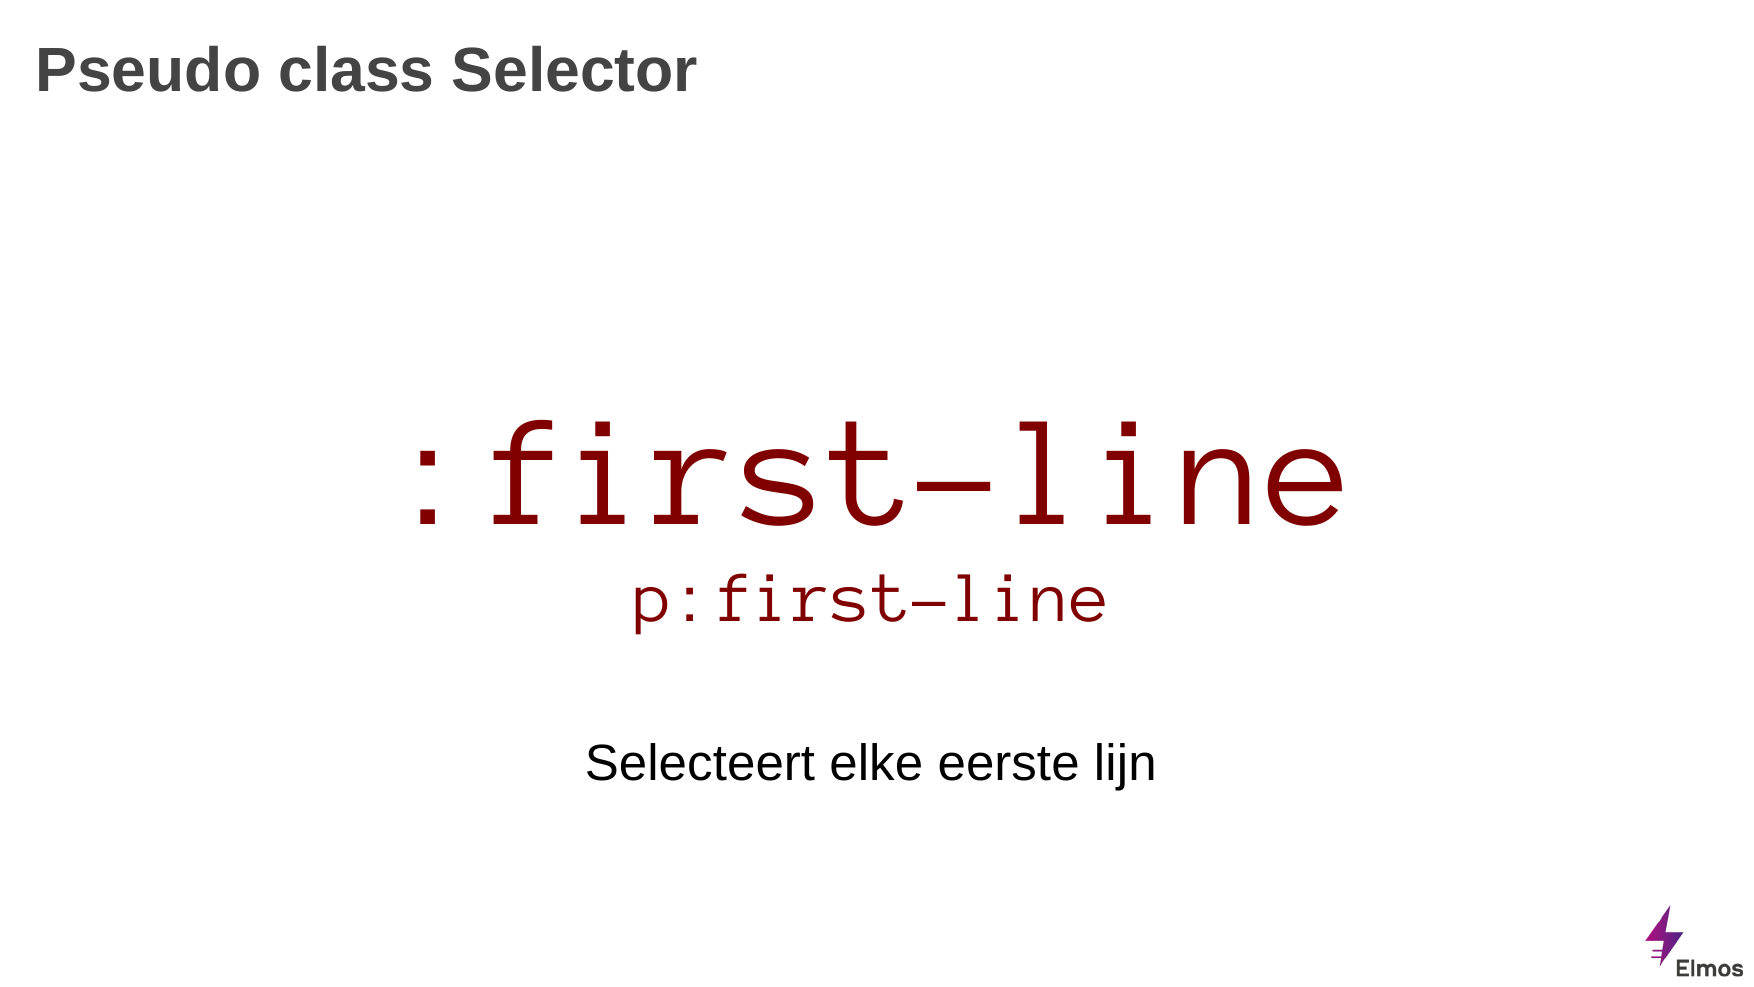

# Pseudo class Selector

:first-line
p:first-line
Selecteert elke eerste lijn